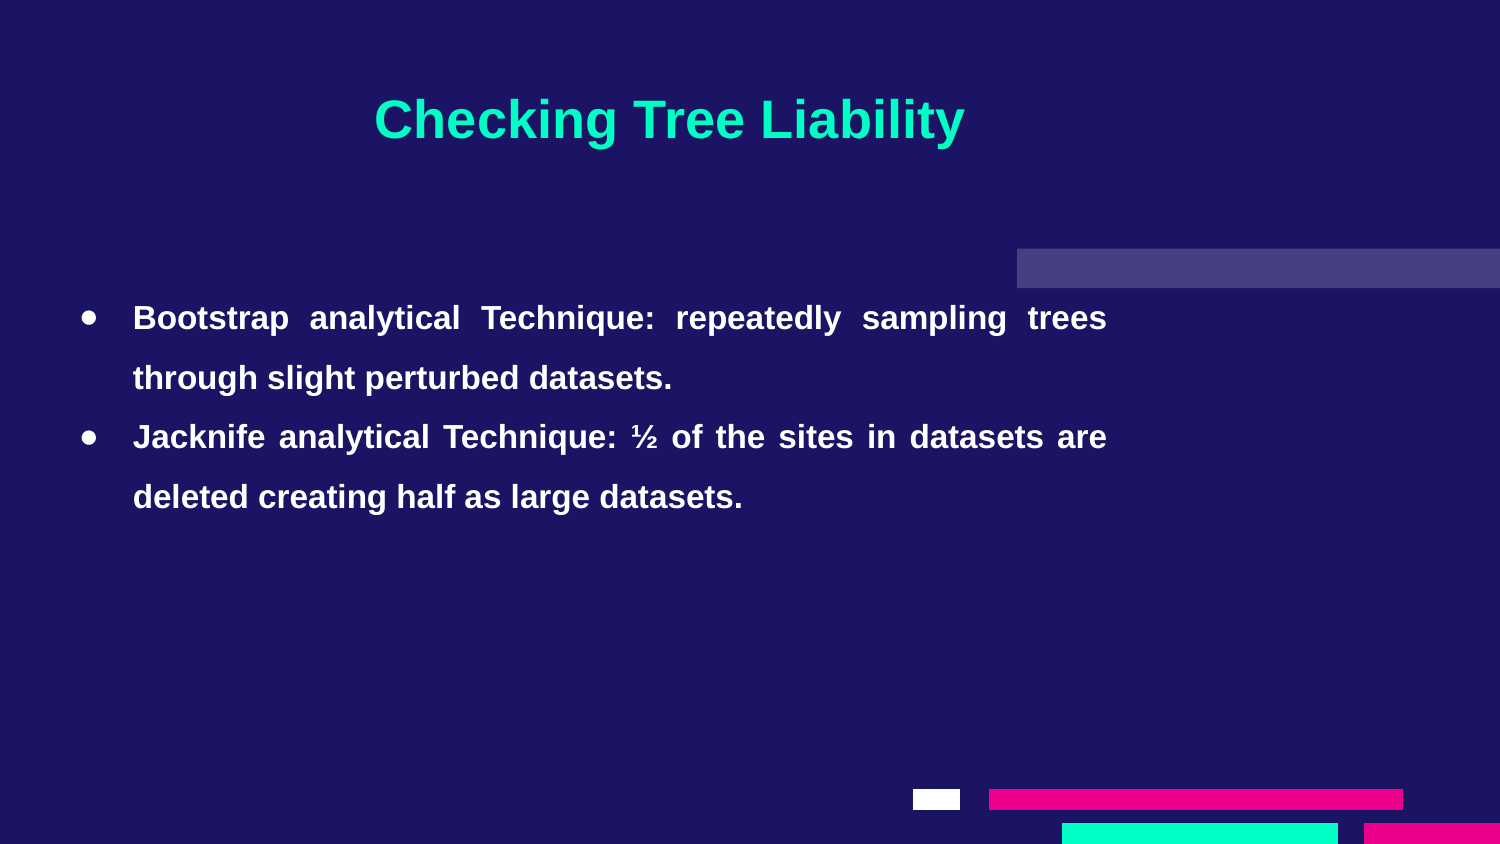

Checking Tree Liability
Bootstrap analytical Technique: repeatedly sampling trees through slight perturbed datasets.
Jacknife analytical Technique: ½ of the sites in datasets are deleted creating half as large datasets.